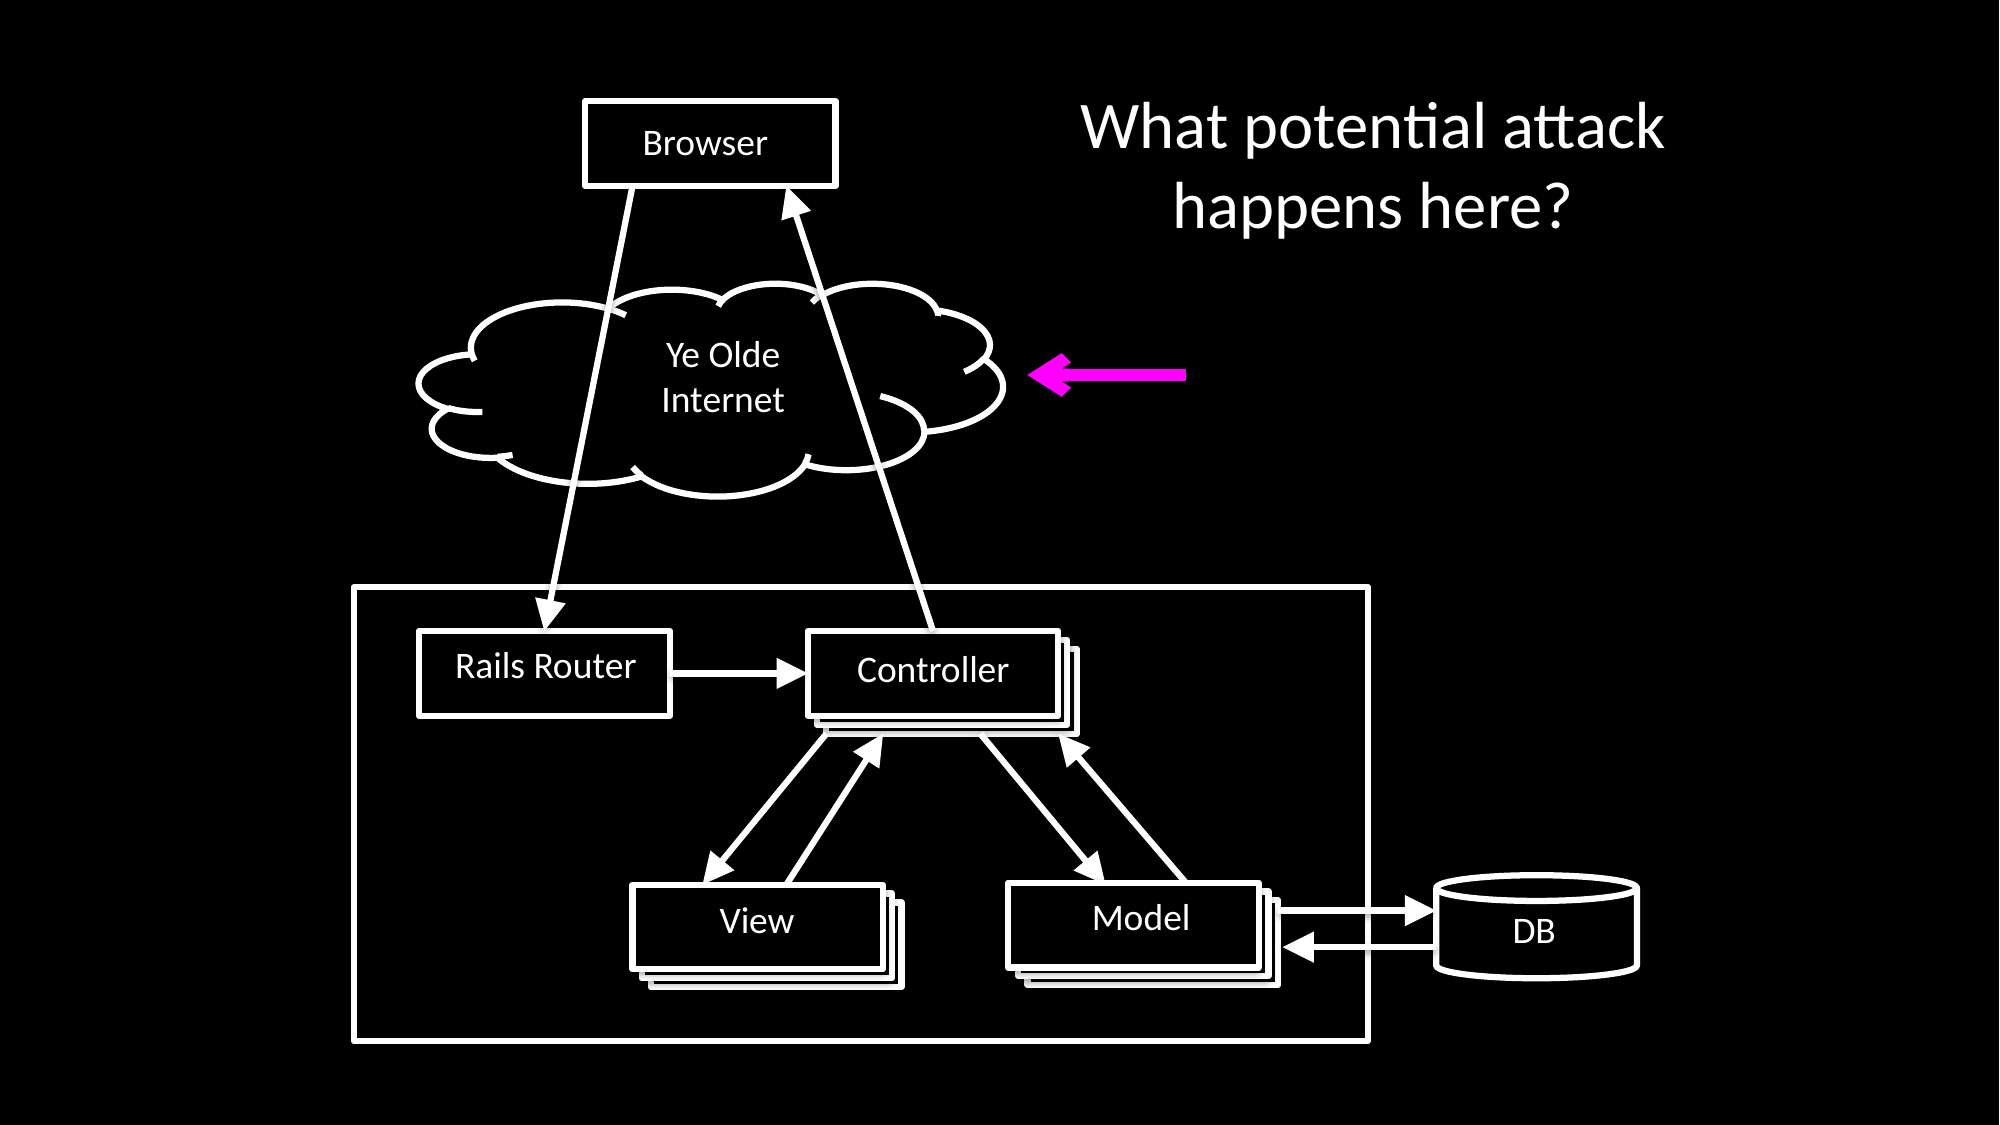

# What potential attack happens here?

Browser

Ye Olde
Internet

Rails Router
Controller

Model
View

DB